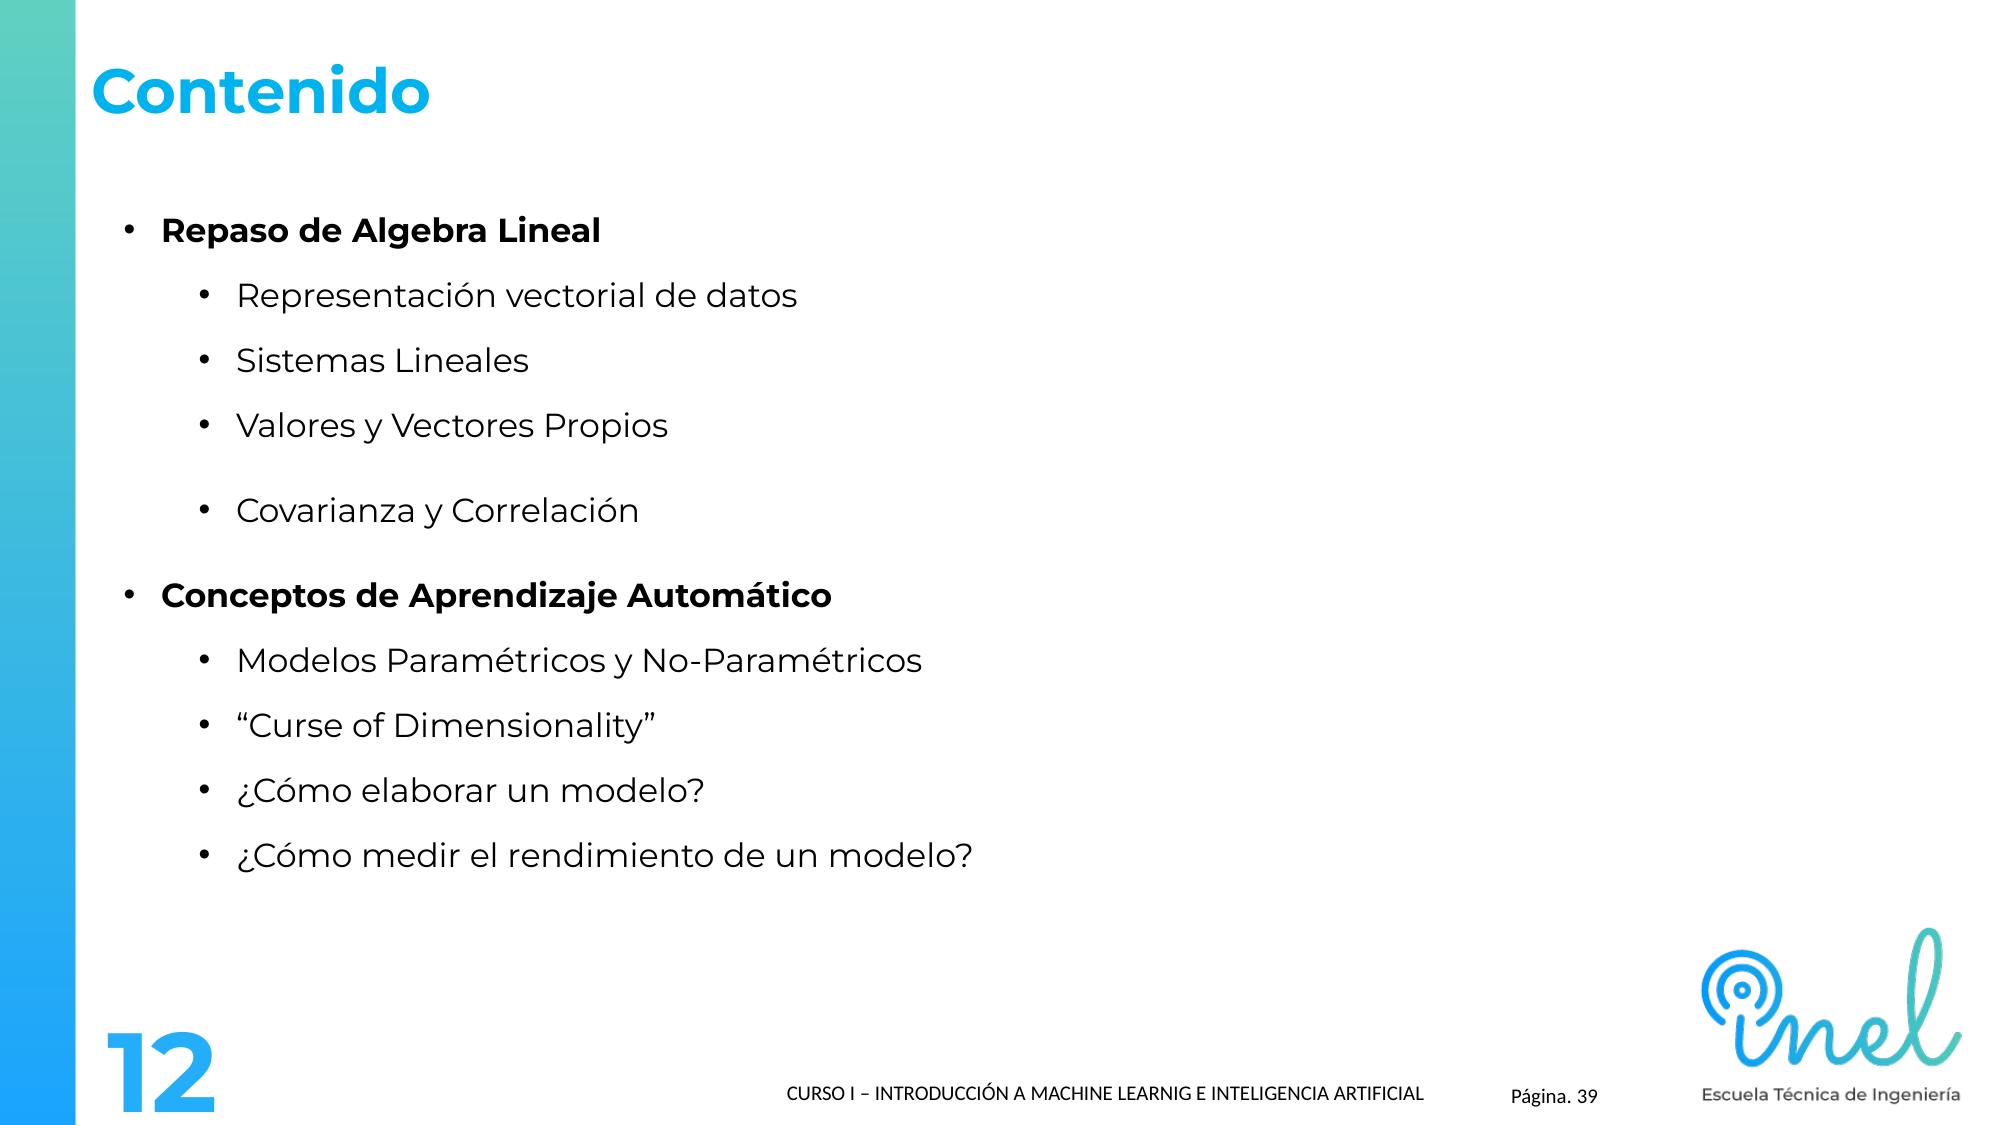

Repaso de Algebra Lineal
Representación vectorial de datos
Sistemas Lineales
Valores y Vectores Propios
Covarianza y Correlación
Conceptos de Aprendizaje Automático
Modelos Paramétricos y No-Paramétricos
“Curse of Dimensionality”
¿Cómo elaborar un modelo?
¿Cómo medir el rendimiento de un modelo?